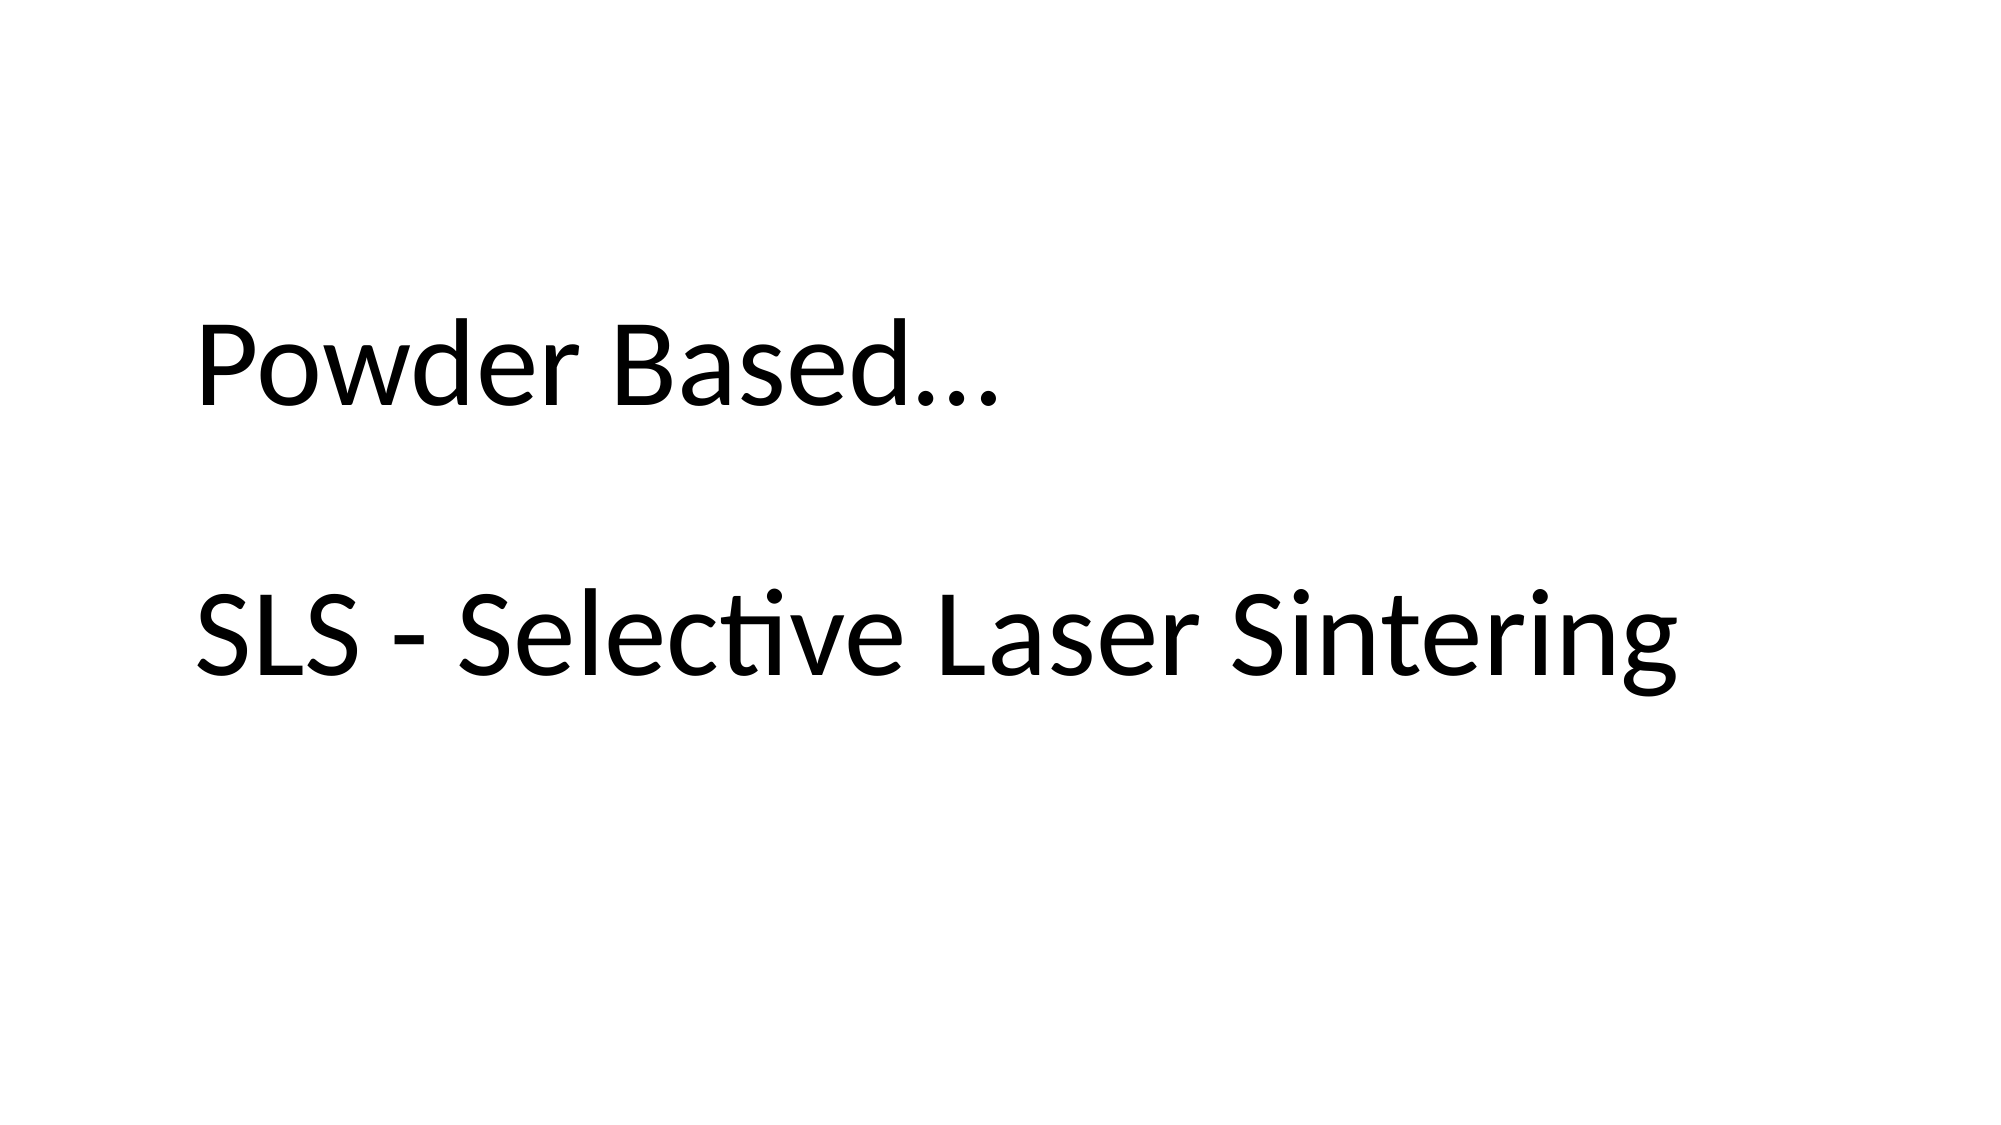

# Powder Based… SLS - Selective Laser Sintering